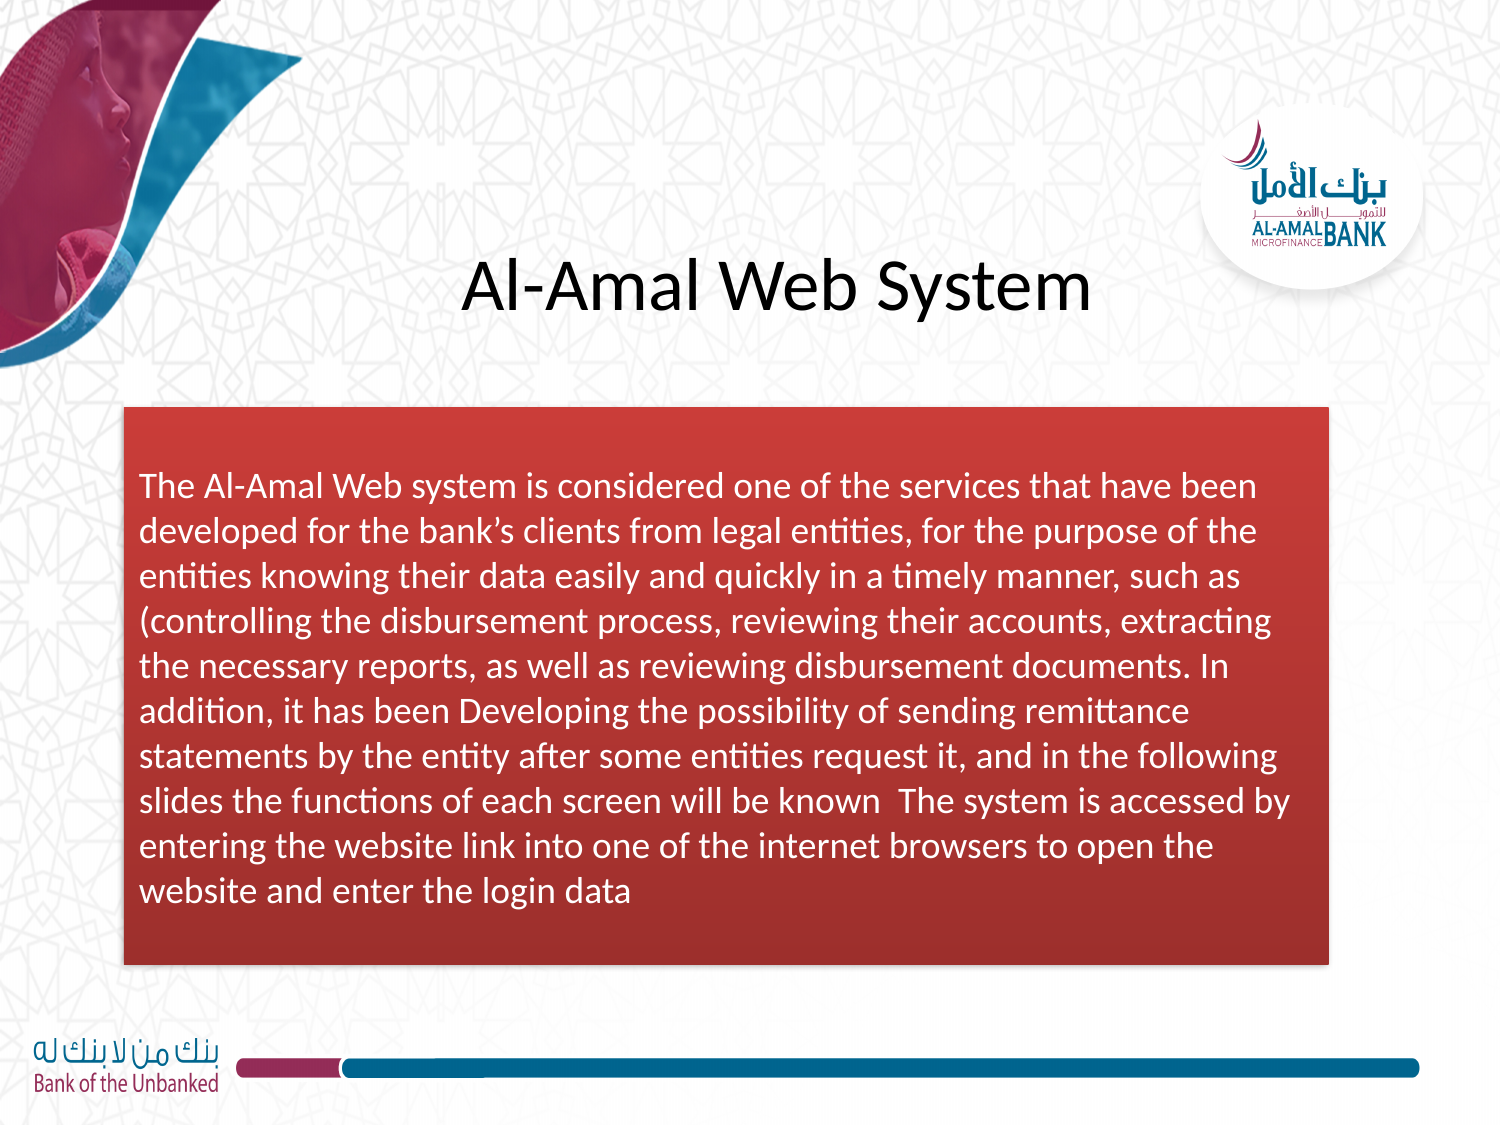

Al-Amal Web System
The Al-Amal Web system is considered one of the services that have been developed for the bank’s clients from legal entities, for the purpose of the entities knowing their data easily and quickly in a timely manner, such as (controlling the disbursement process, reviewing their accounts, extracting the necessary reports, as well as reviewing disbursement documents. In addition, it has been Developing the possibility of sending remittance statements by the entity after some entities request it, and in the following slides the functions of each screen will be known  The system is accessed by entering the website link into one of the internet browsers to open the website and enter the login data